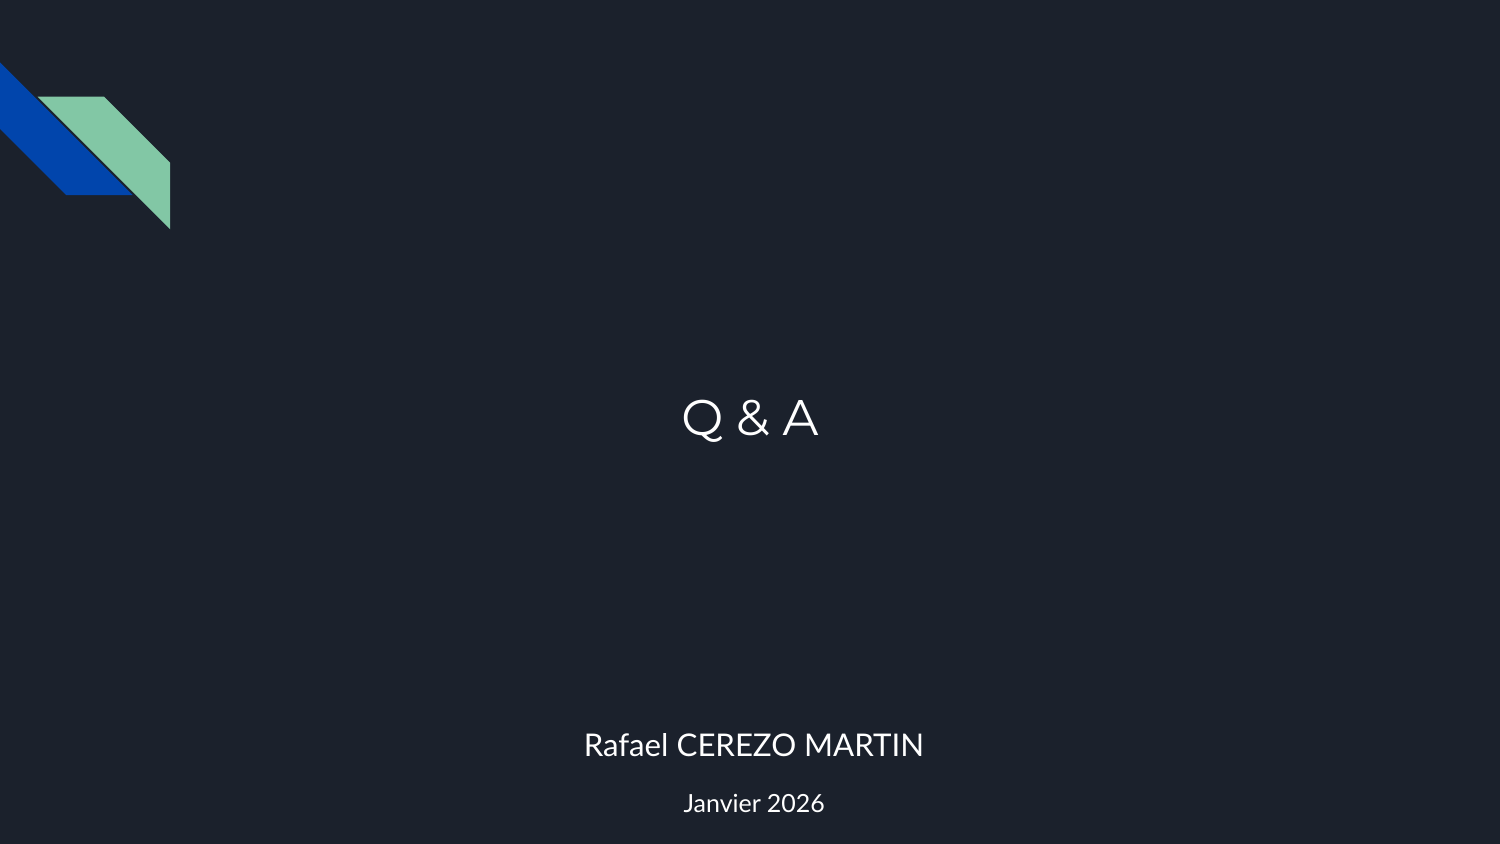

# Q & A
Rafael CEREZO MARTIN
Janvier 2026